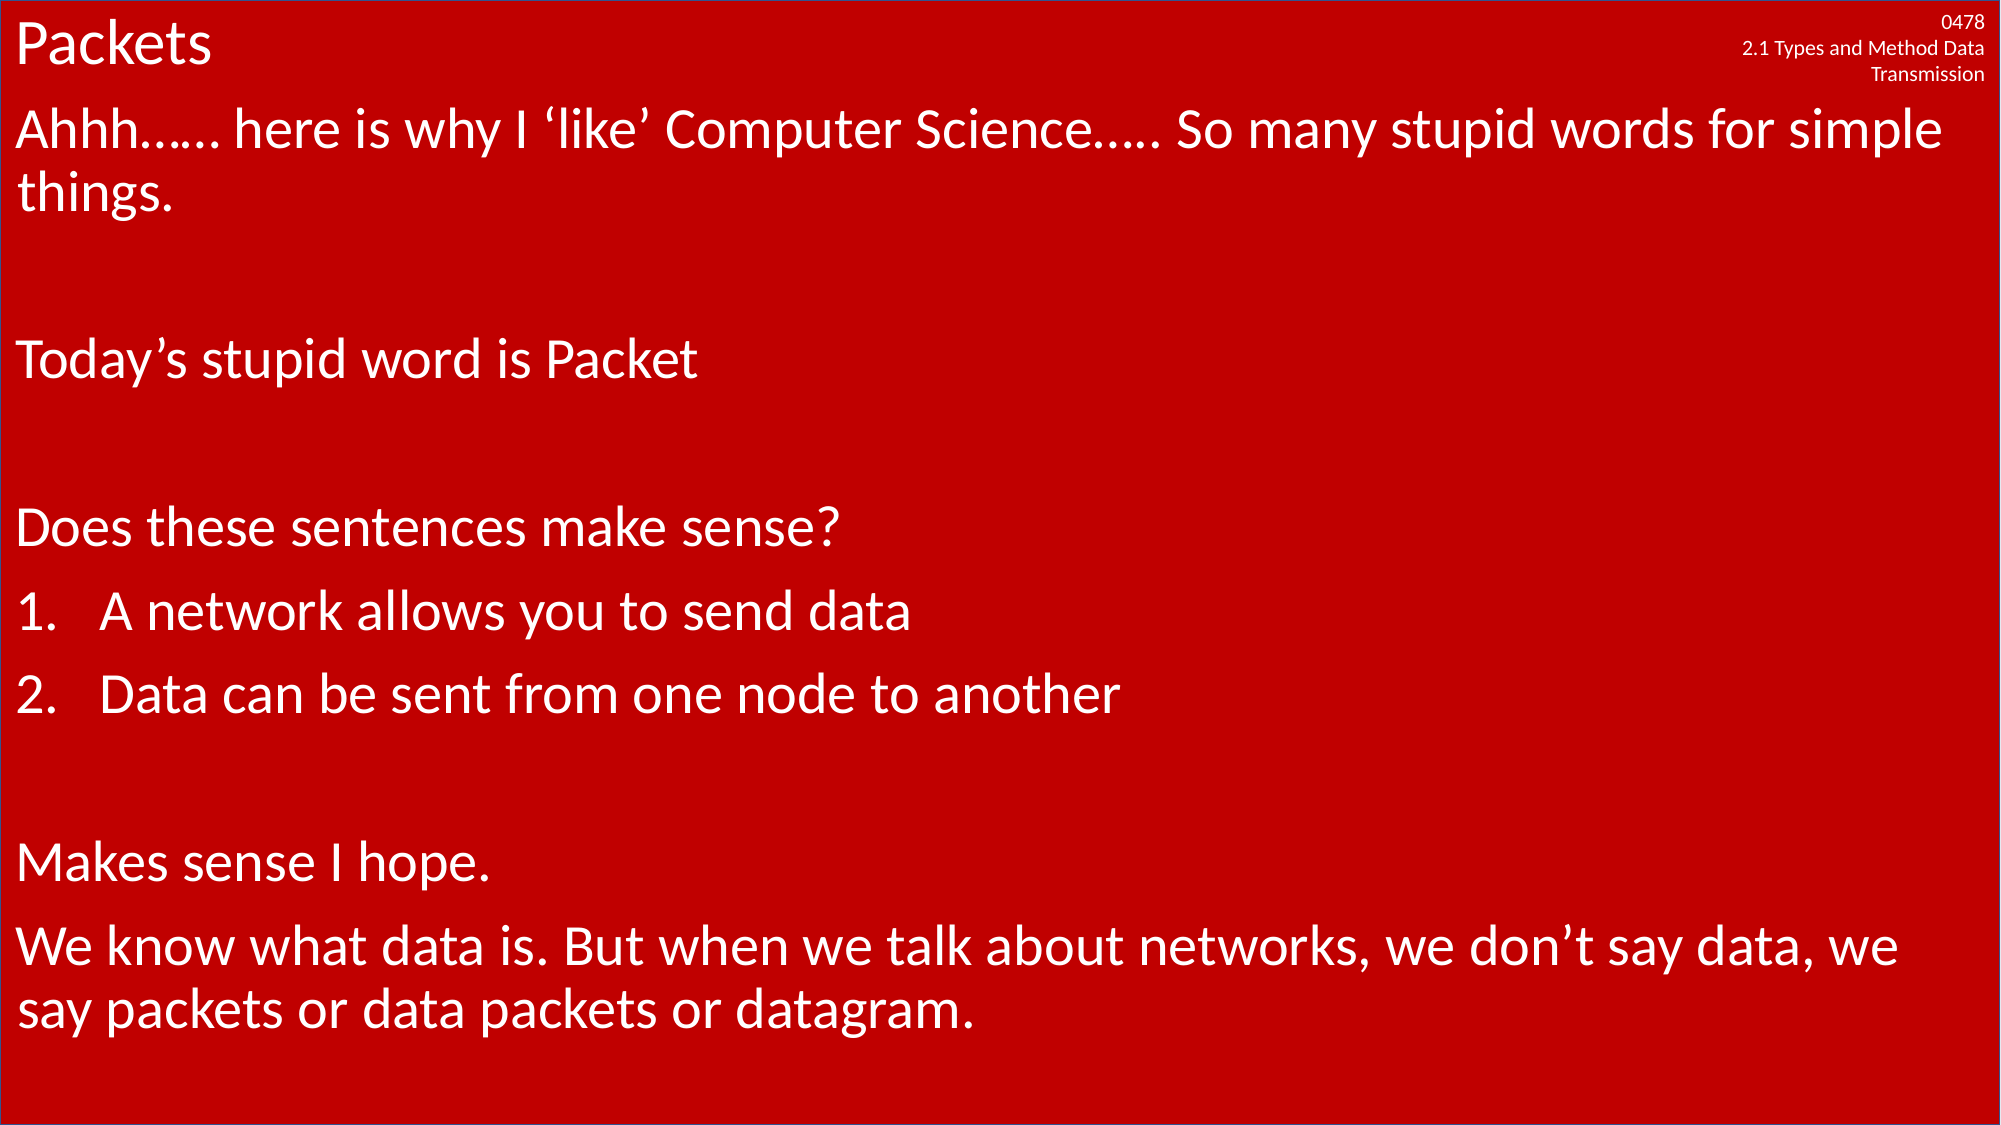

# Packets
Ahhh…… here is why I ‘like’ Computer Science….. So many stupid words for simple things.

Today’s stupid word is Packet

Does these sentences make sense?
A network allows you to send data
Data can be sent from one node to another

Makes sense I hope.
We know what data is. But when we talk about networks, we don’t say data, we say packets or data packets or datagram.